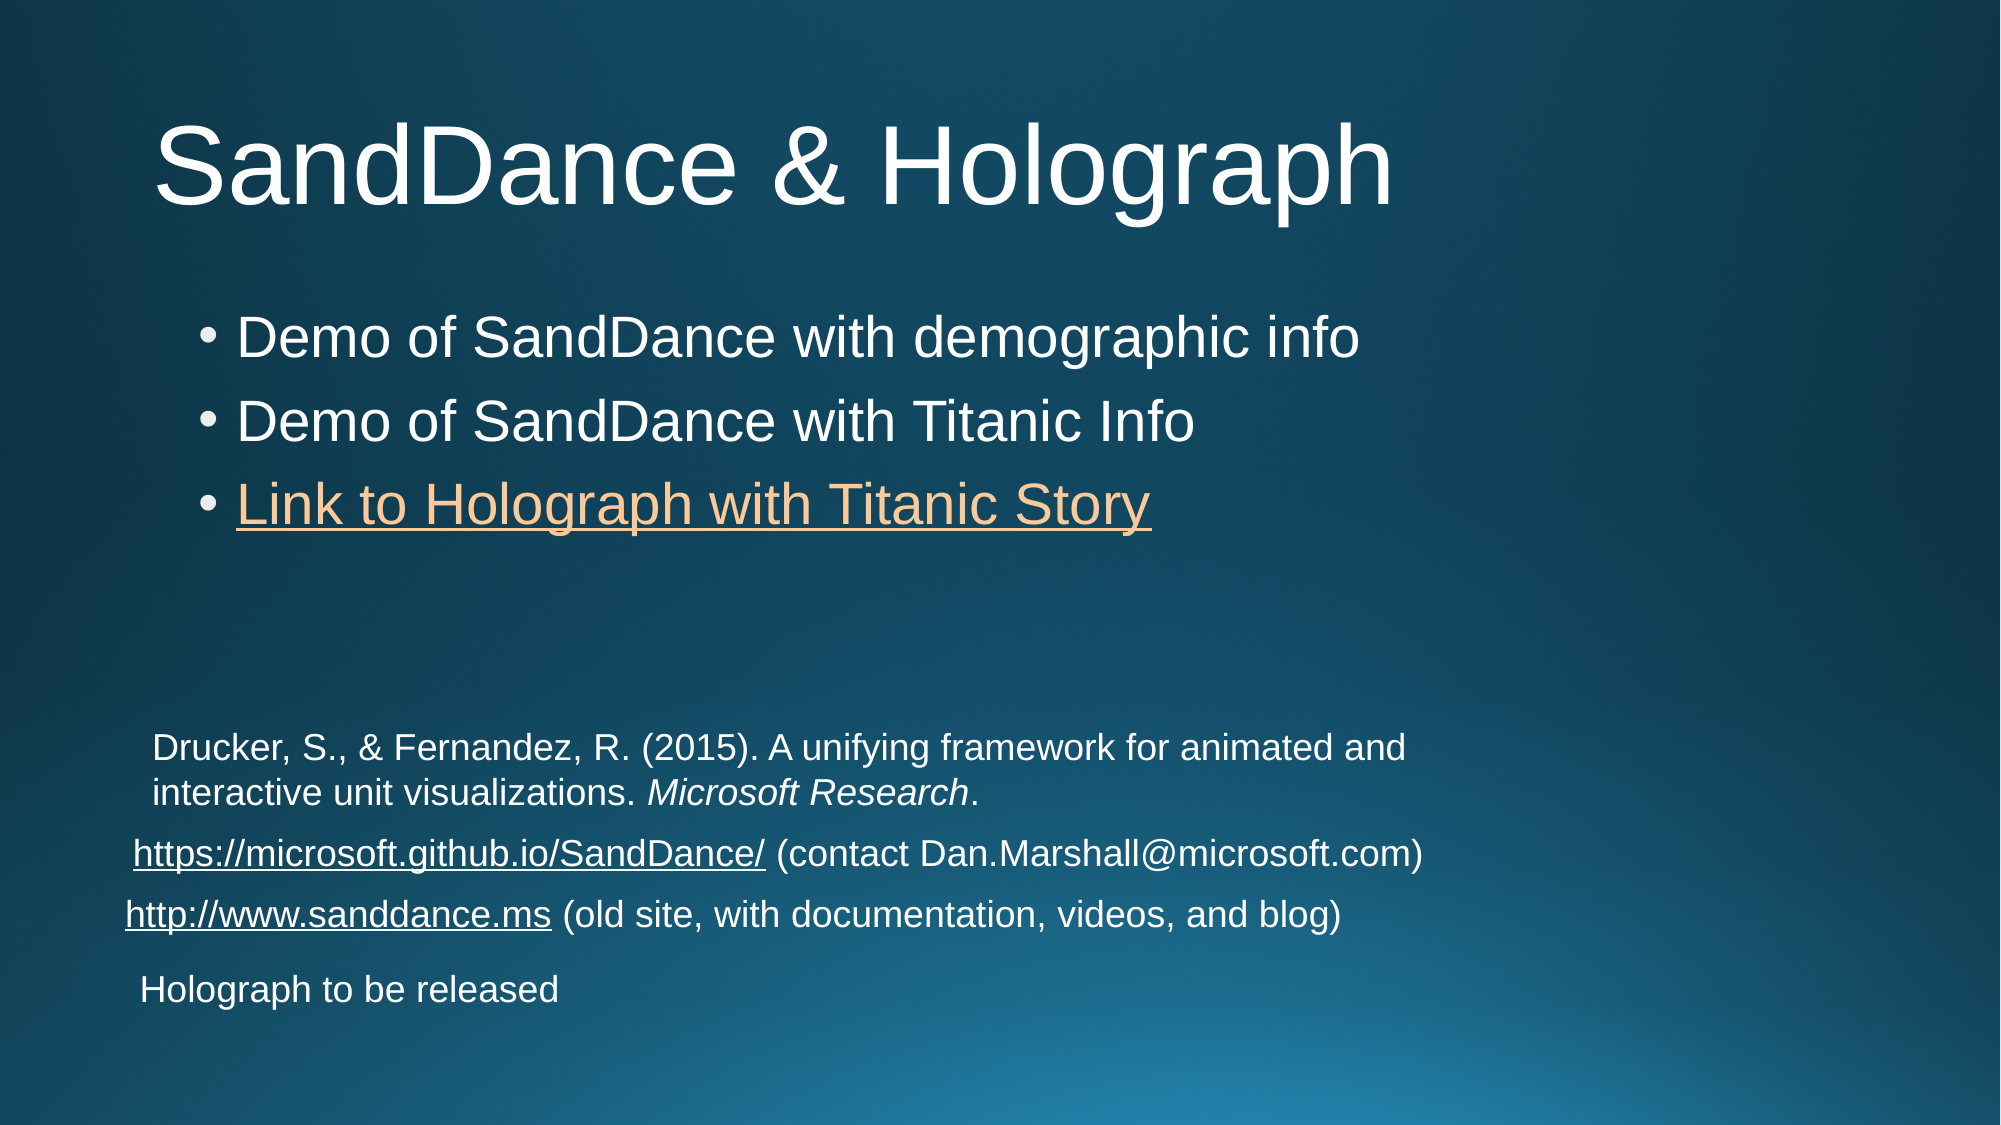

# SandDance & Holograph
Demo of SandDance with demographic info
Demo of SandDance with Titanic Info
Link to Holograph with Titanic Story
Drucker, S., & Fernandez, R. (2015). A unifying framework for animated and interactive unit visualizations. Microsoft Research.
https://microsoft.github.io/SandDance/ (contact Dan.Marshall@microsoft.com)
http://www.sanddance.ms (old site, with documentation, videos, and blog)
Holograph to be released